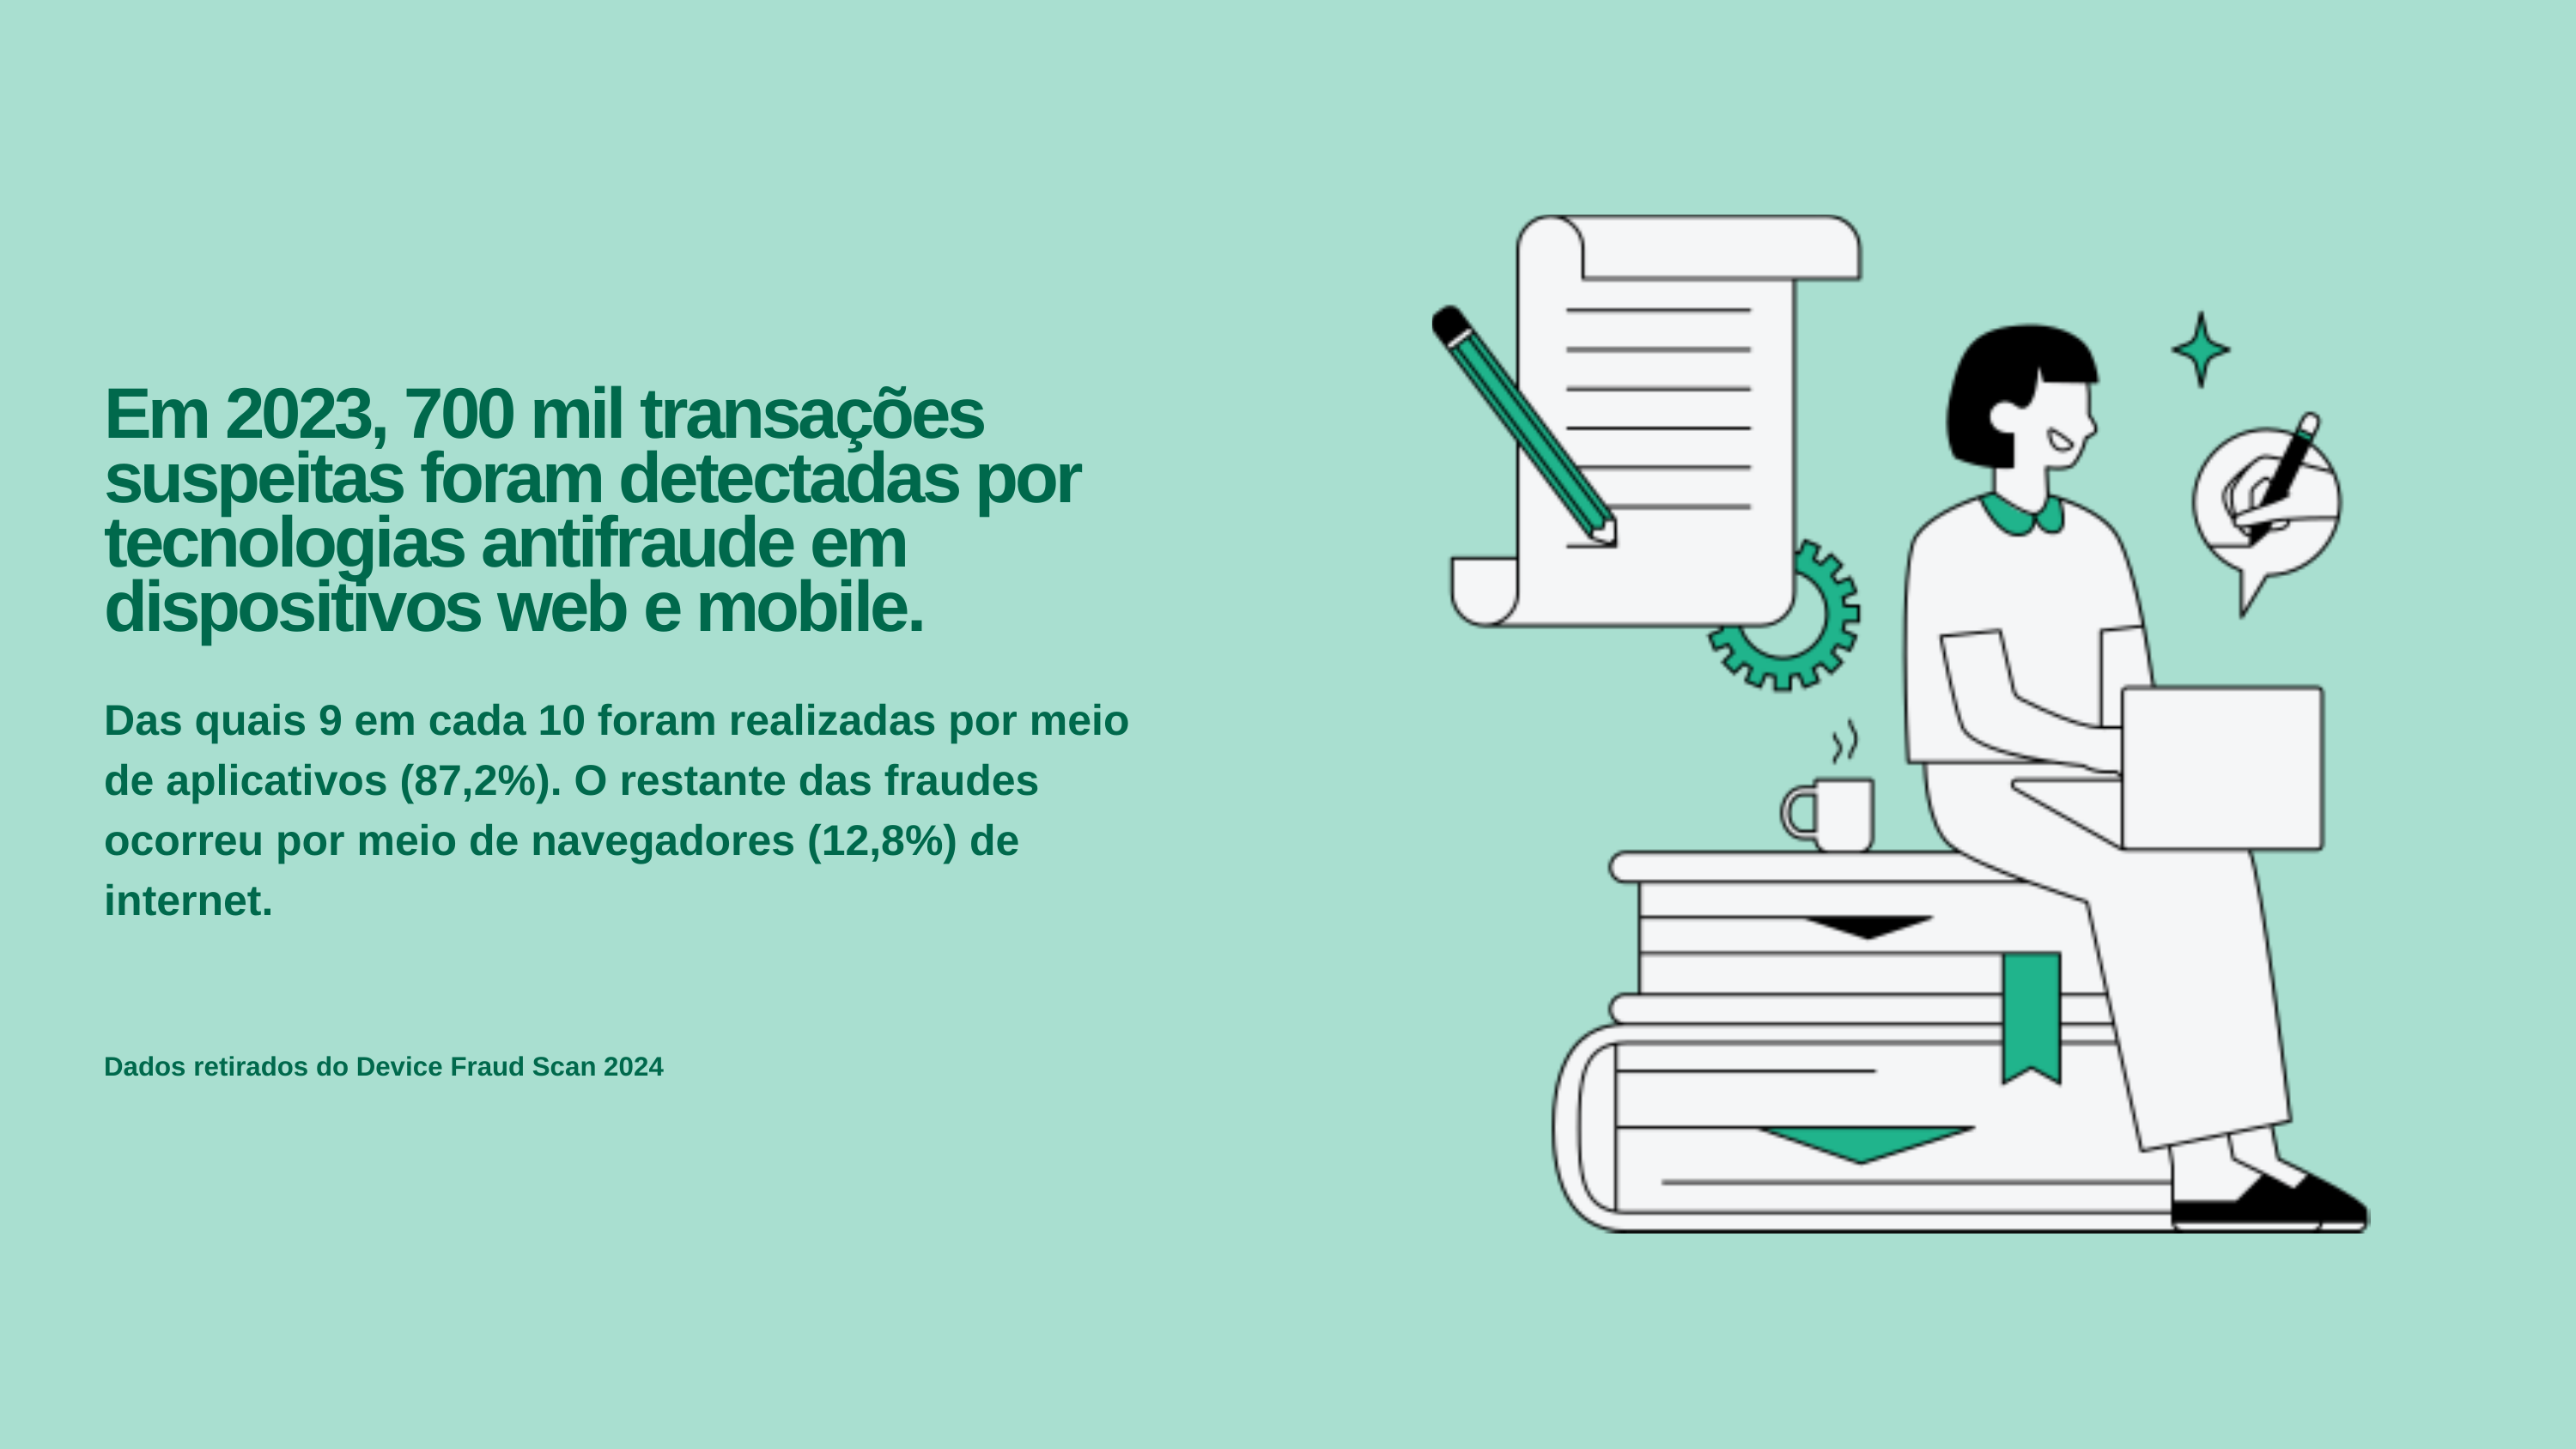

Em 2023, 700 mil transações suspeitas foram detectadas por tecnologias antifraude em dispositivos web e mobile.
Das quais 9 em cada 10 foram realizadas por meio de aplicativos (87,2%). O restante das fraudes ocorreu por meio de navegadores (12,8%) de internet.

Dados retirados do Device Fraud Scan 2024